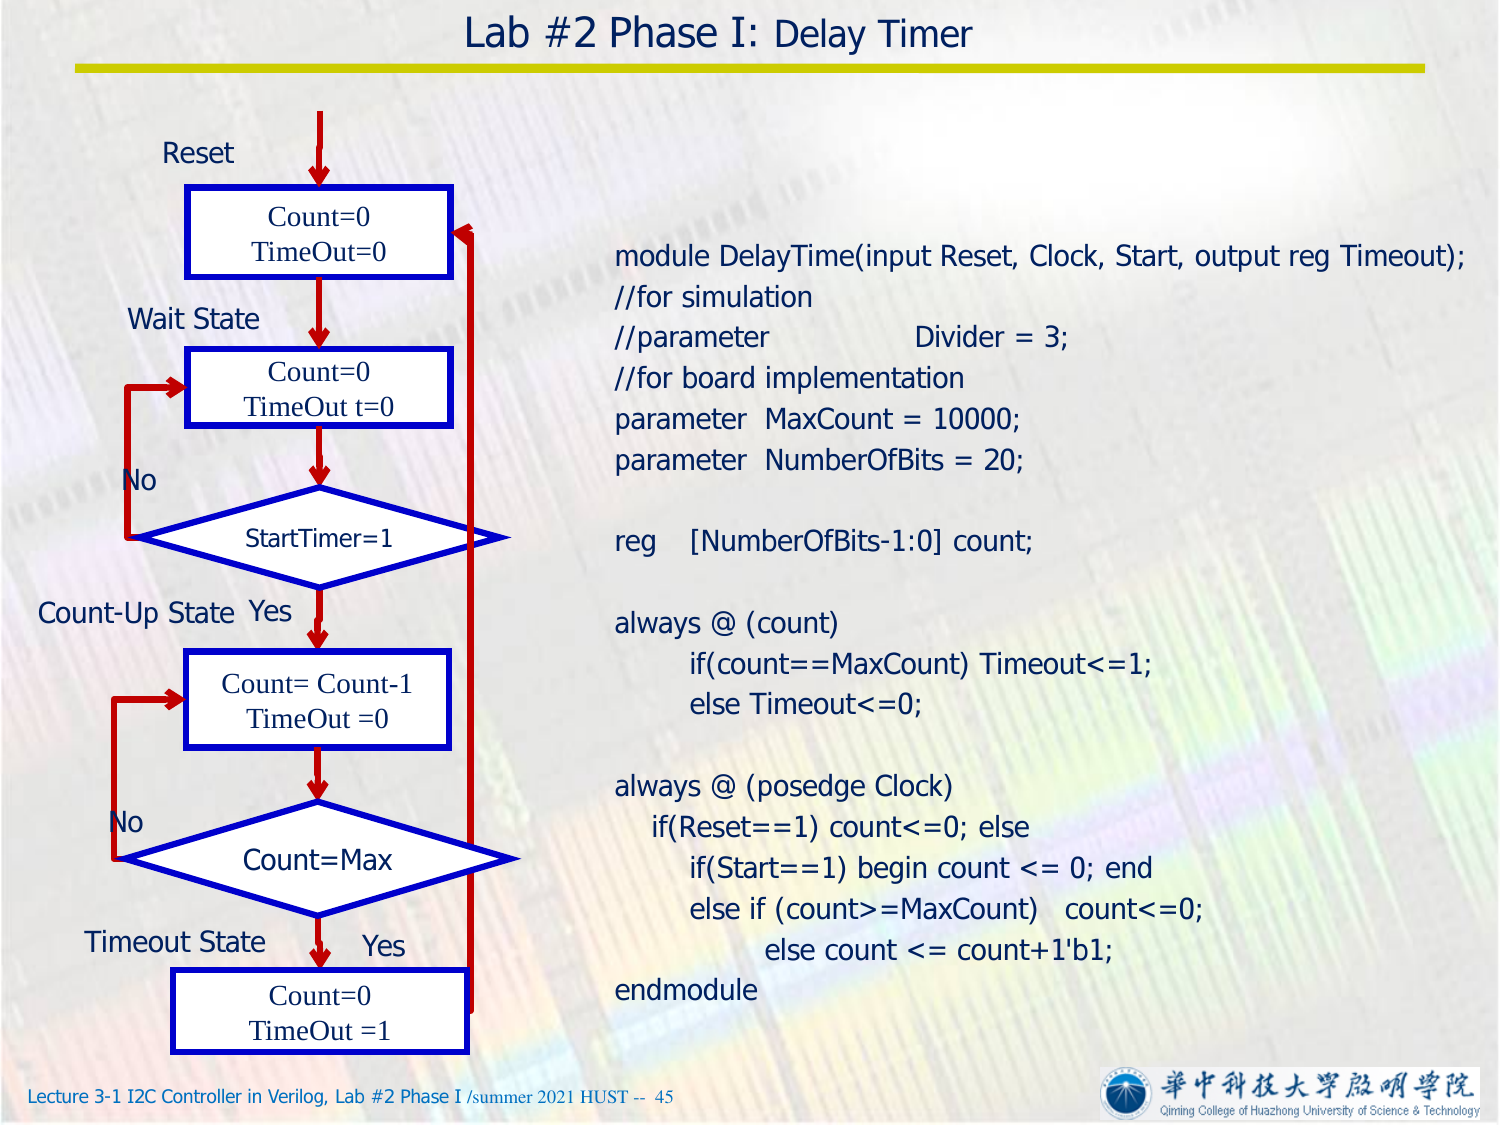

# Lab #2 Phase I: Delay Timer
Reset
Count=0
TimeOut=0
Wait State
Count=0
TimeOut t=0
No
StartTimer=1
Yes
Count-Up State
Count= Count-1
TimeOut =0
No
Count=Max
Yes
Timeout State
Count=0
TimeOut =1
module DelayTime(input Reset, Clock, Start, output reg Timeout);
//for simulation
//parameter	Divider = 3;
//for board implementation
parameter	MaxCount = 10000;
parameter 	NumberOfBits = 20;

reg 	[NumberOfBits-1:0] count;

always @ (count)
	if(count==MaxCount) Timeout<=1;
	else Timeout<=0;

always @ (posedge Clock)
    if(Reset==1) count<=0; else
	if(Start==1) begin count <= 0; end
	else if (count>=MaxCount)	count<=0;
		else count <= count+1'b1;
endmodule